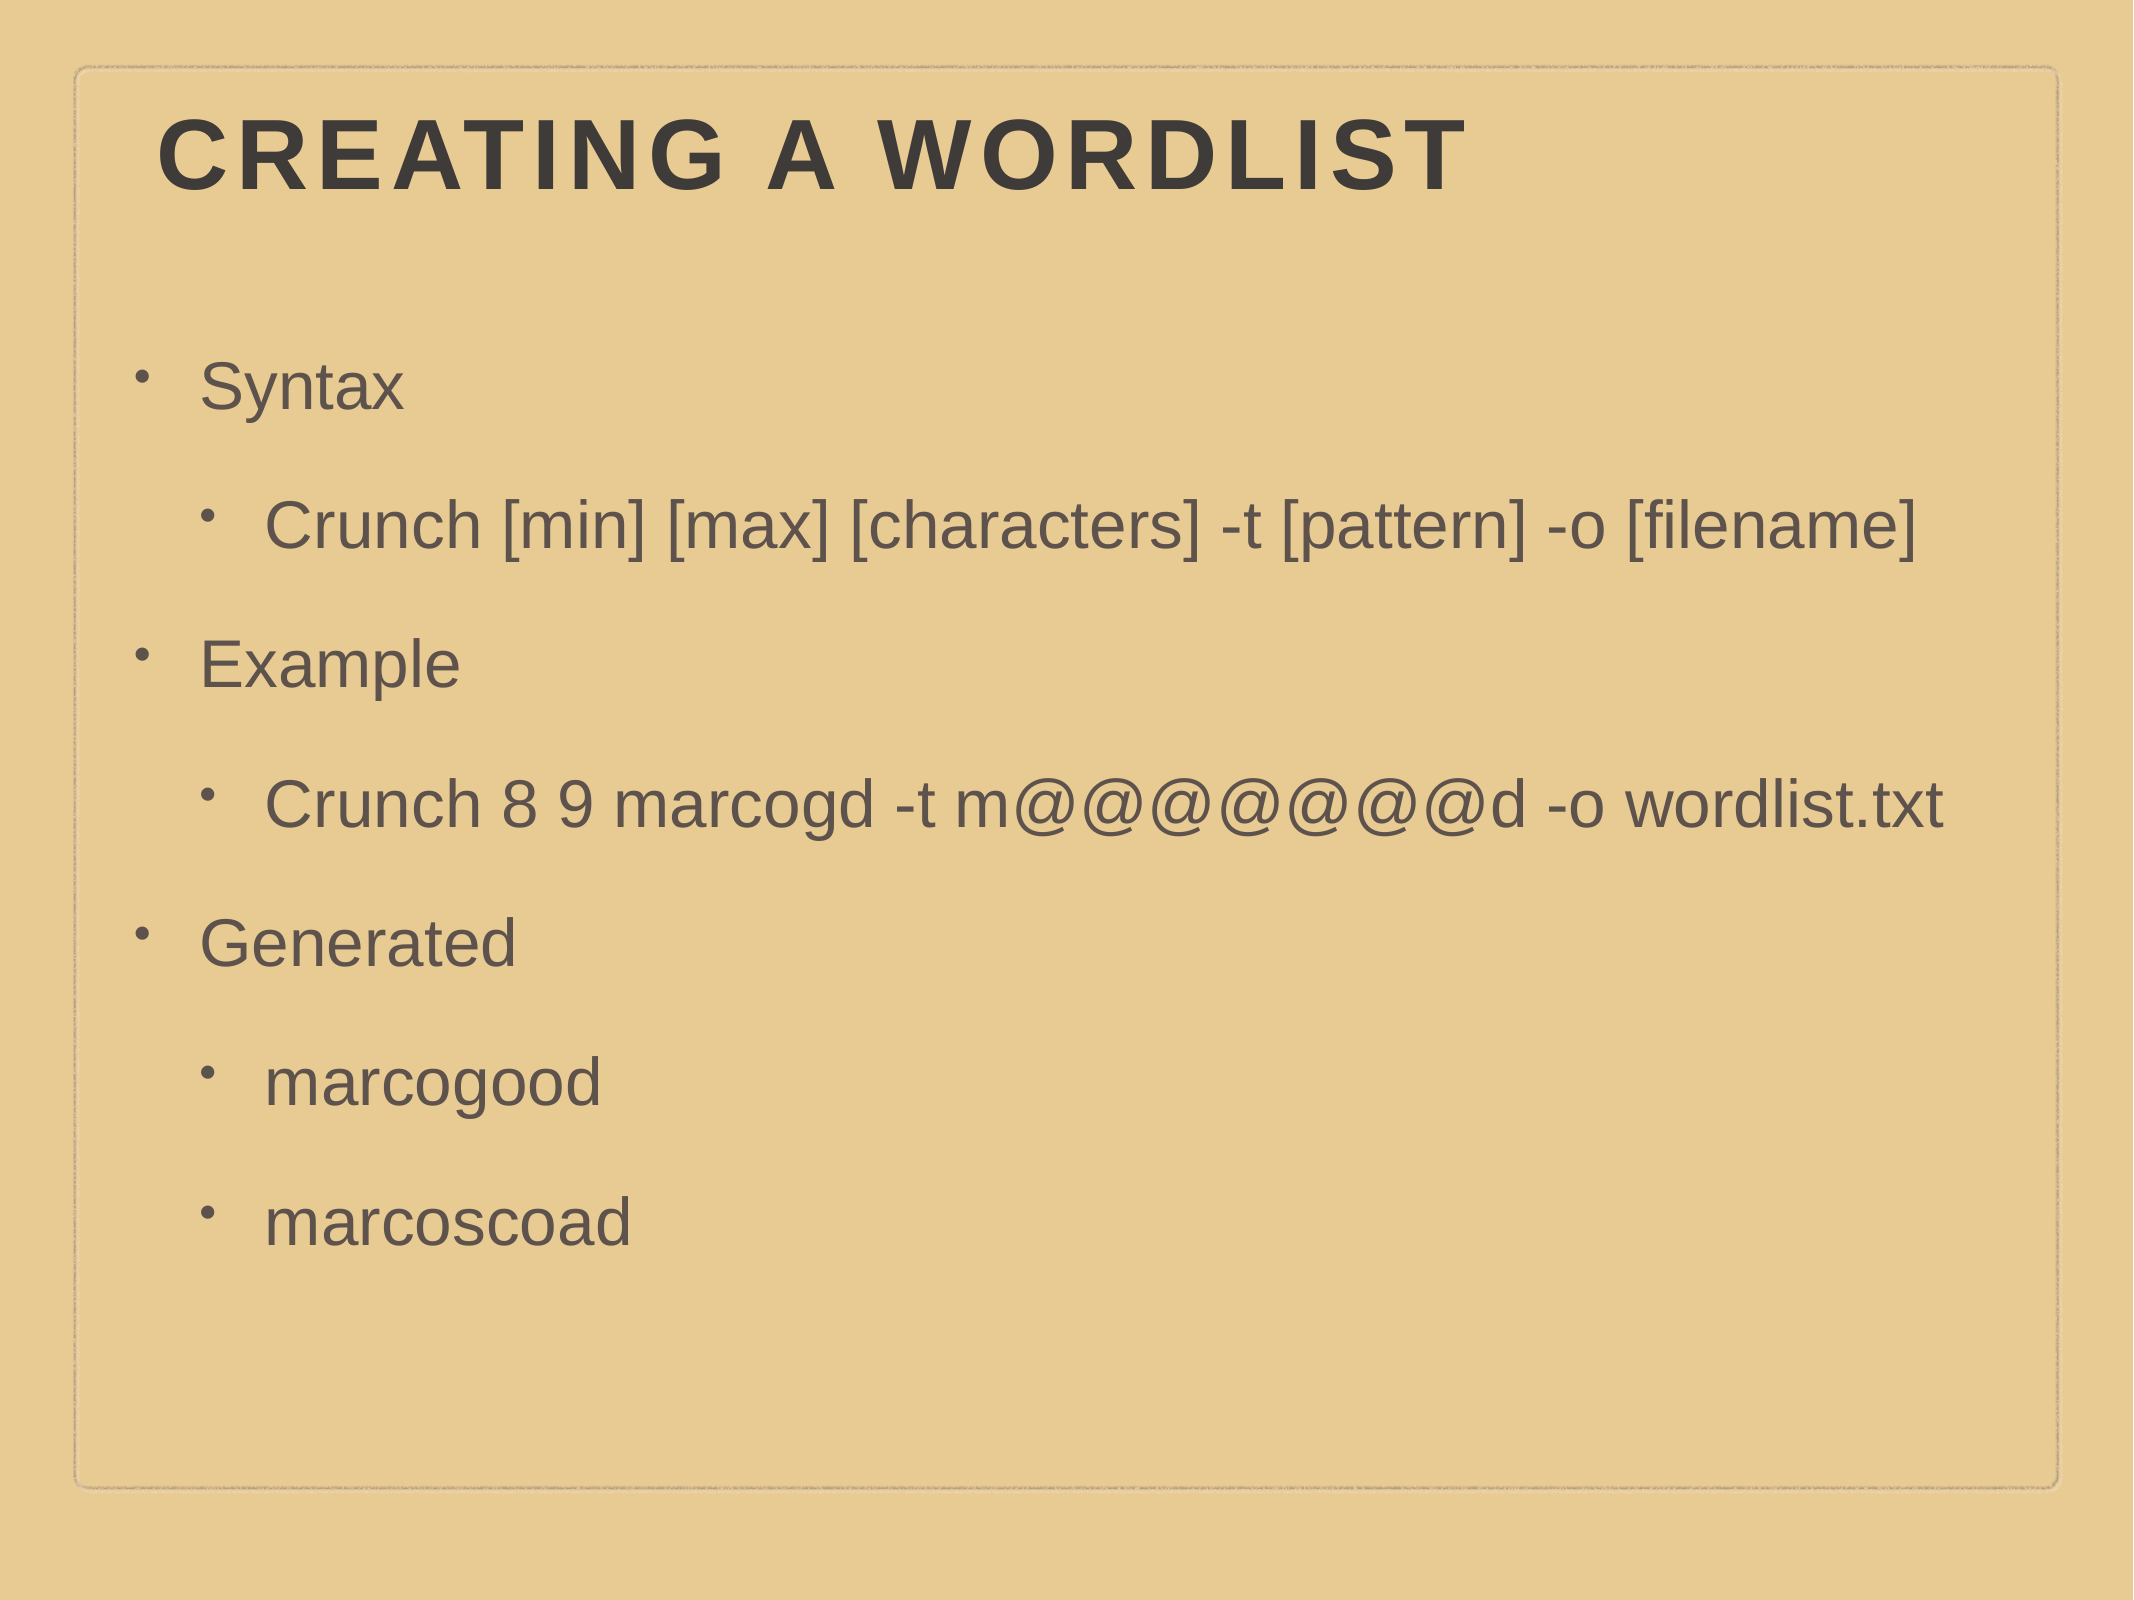

# Creating a wordlist
Syntax
Crunch [min] [max] [characters] -t [pattern] -o [filename]
Example
Crunch 8 9 marcogd -t m@@@@@@@d -o wordlist.txt
Generated
marcogood
marcoscoad